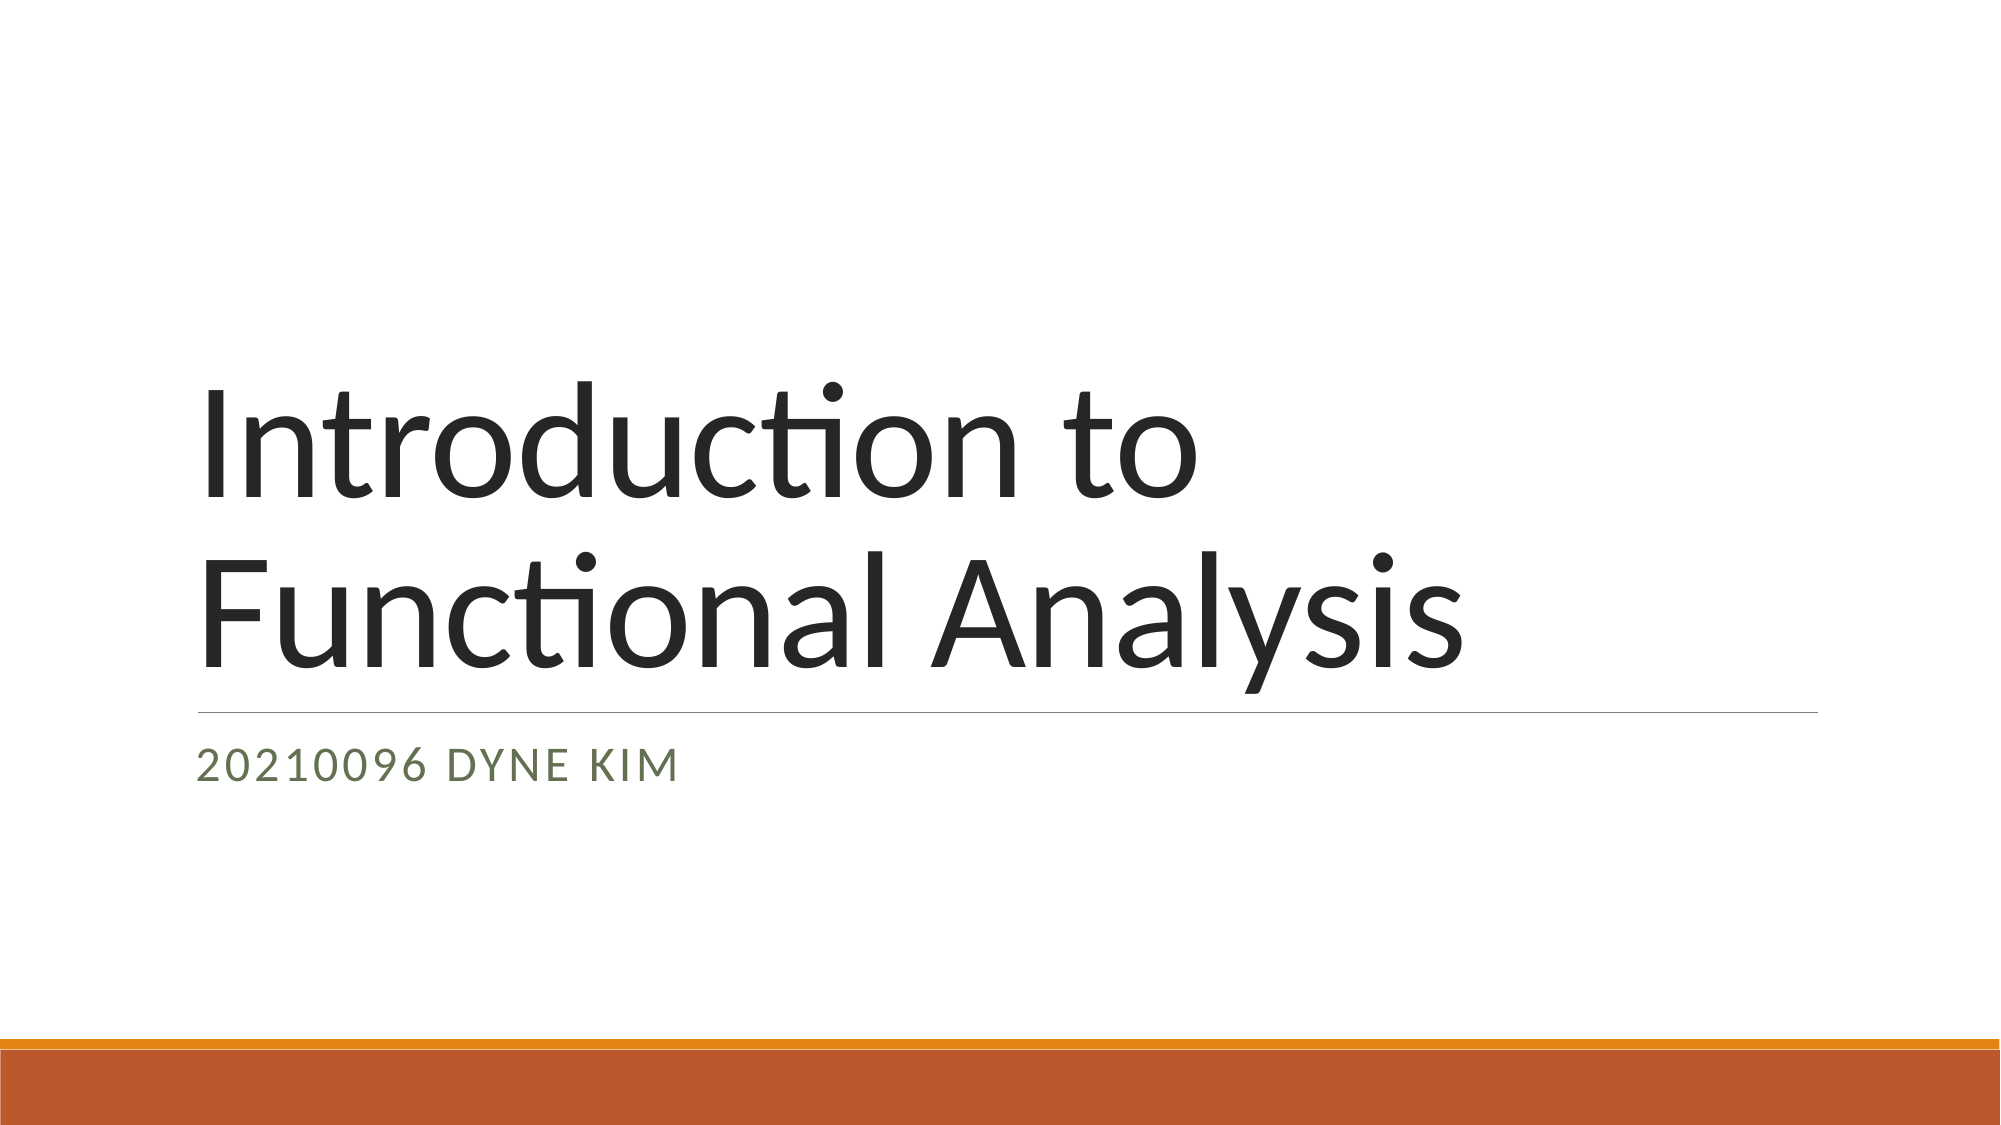

# Introduction to Functional Analysis
20210096 Dyne Kim